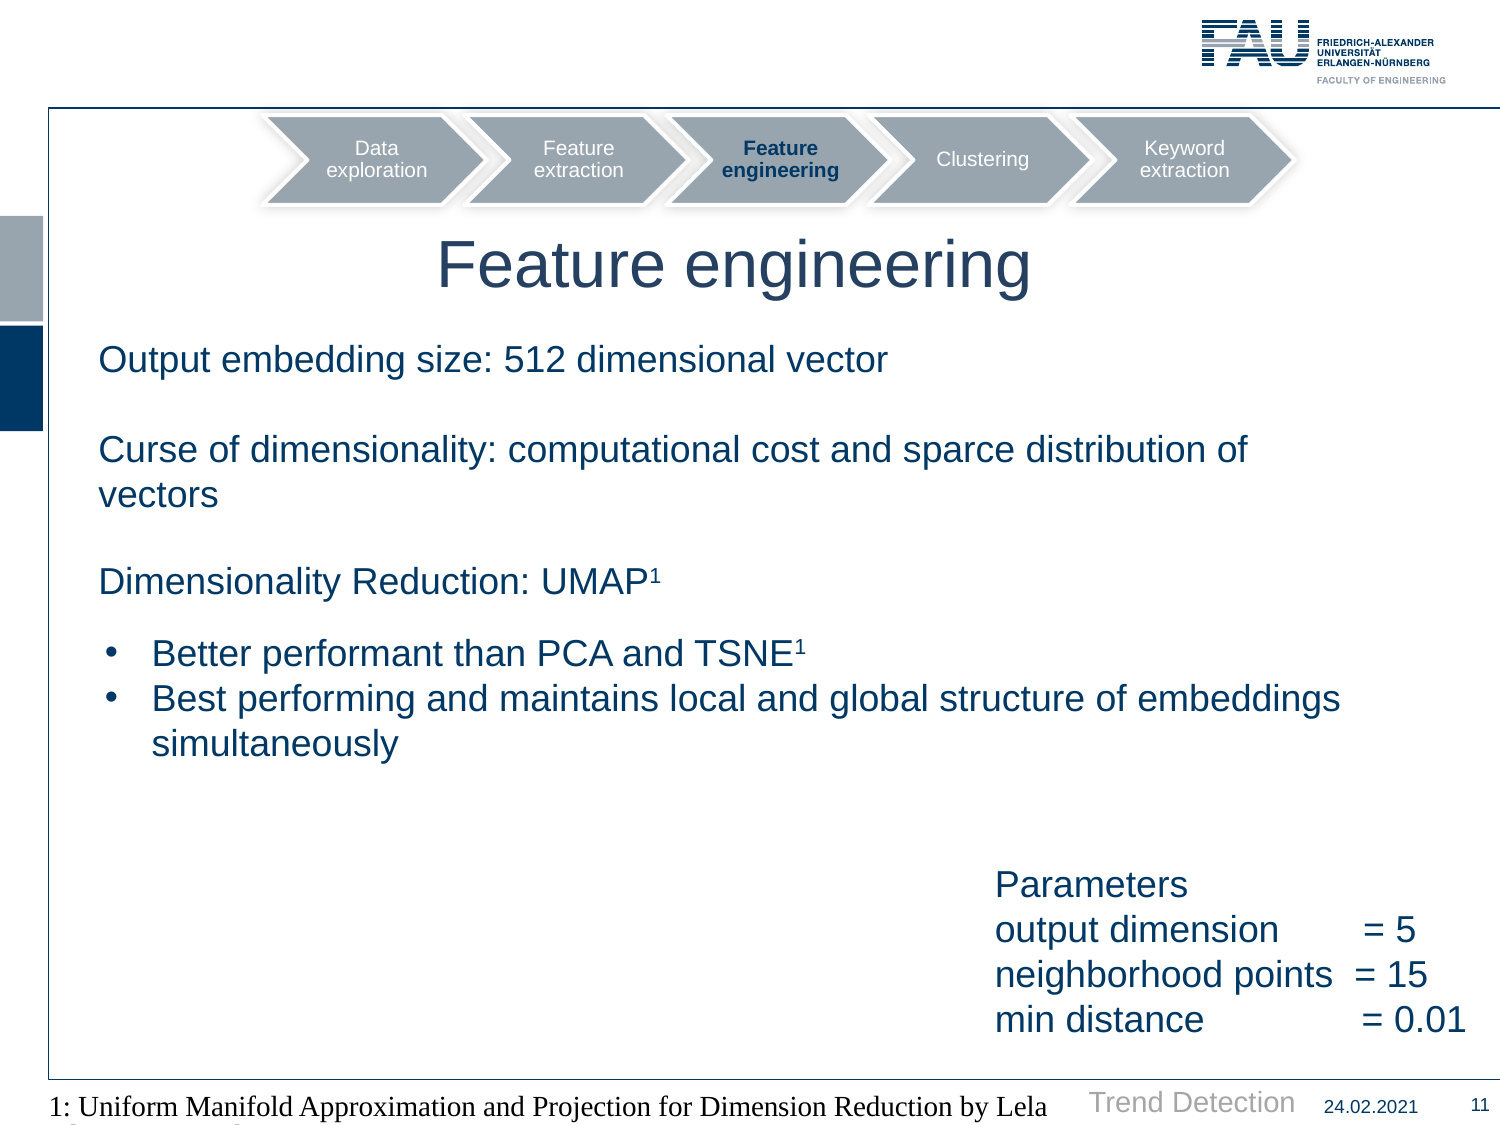

Data exploration
Feature extraction
Feature engineering
Clustering
Keyword extraction
# Feature engineering
Output embedding size: 512 dimensional vector

Curse of dimensionality: computational cost and sparce distribution of vectors
Dimensionality Reduction: UMAP1
Better performant than PCA and TSNE1
Best performing and maintains local and global structure of embeddings simultaneously
Parameters
output dimension        = 5
neighborhood points  = 15
min distance               = 0.01
1: Uniform Manifold Approximation and Projection for Dimension Reduction by Leland McInnes et al.
11
24.02.2021